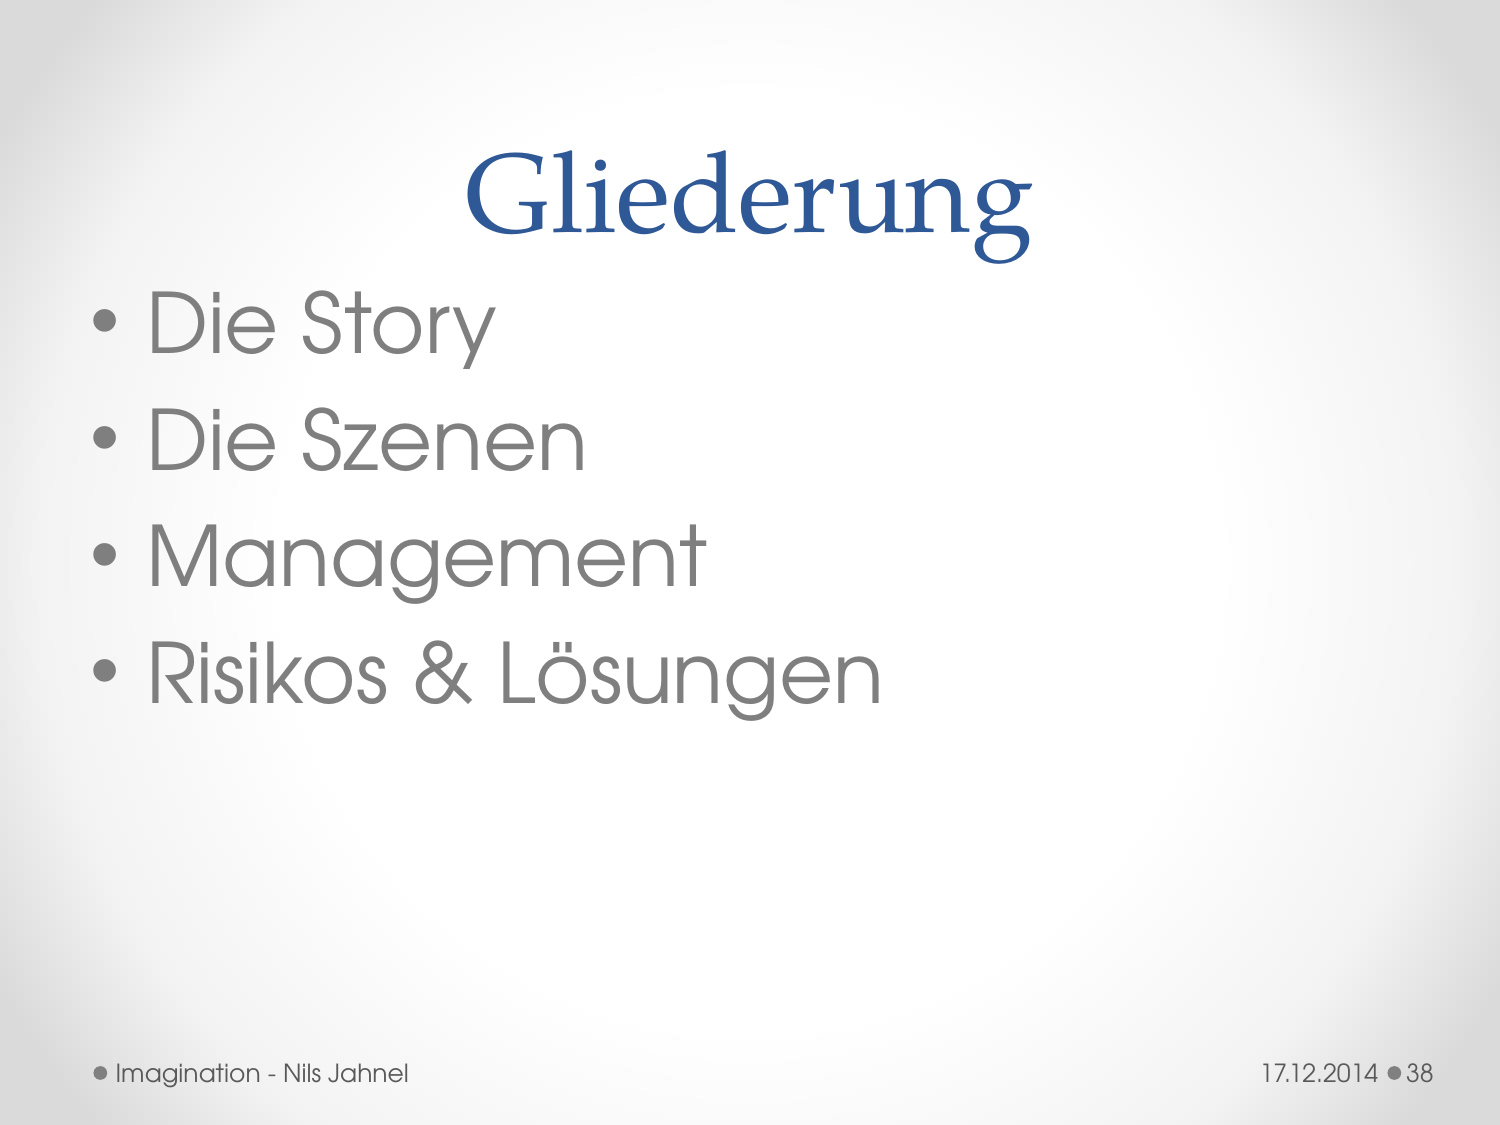

# Gliederung
Die Story
Die Szenen
Management
Risikos & Lösungen
Imagination - Nils Jahnel
17.12.2014
38